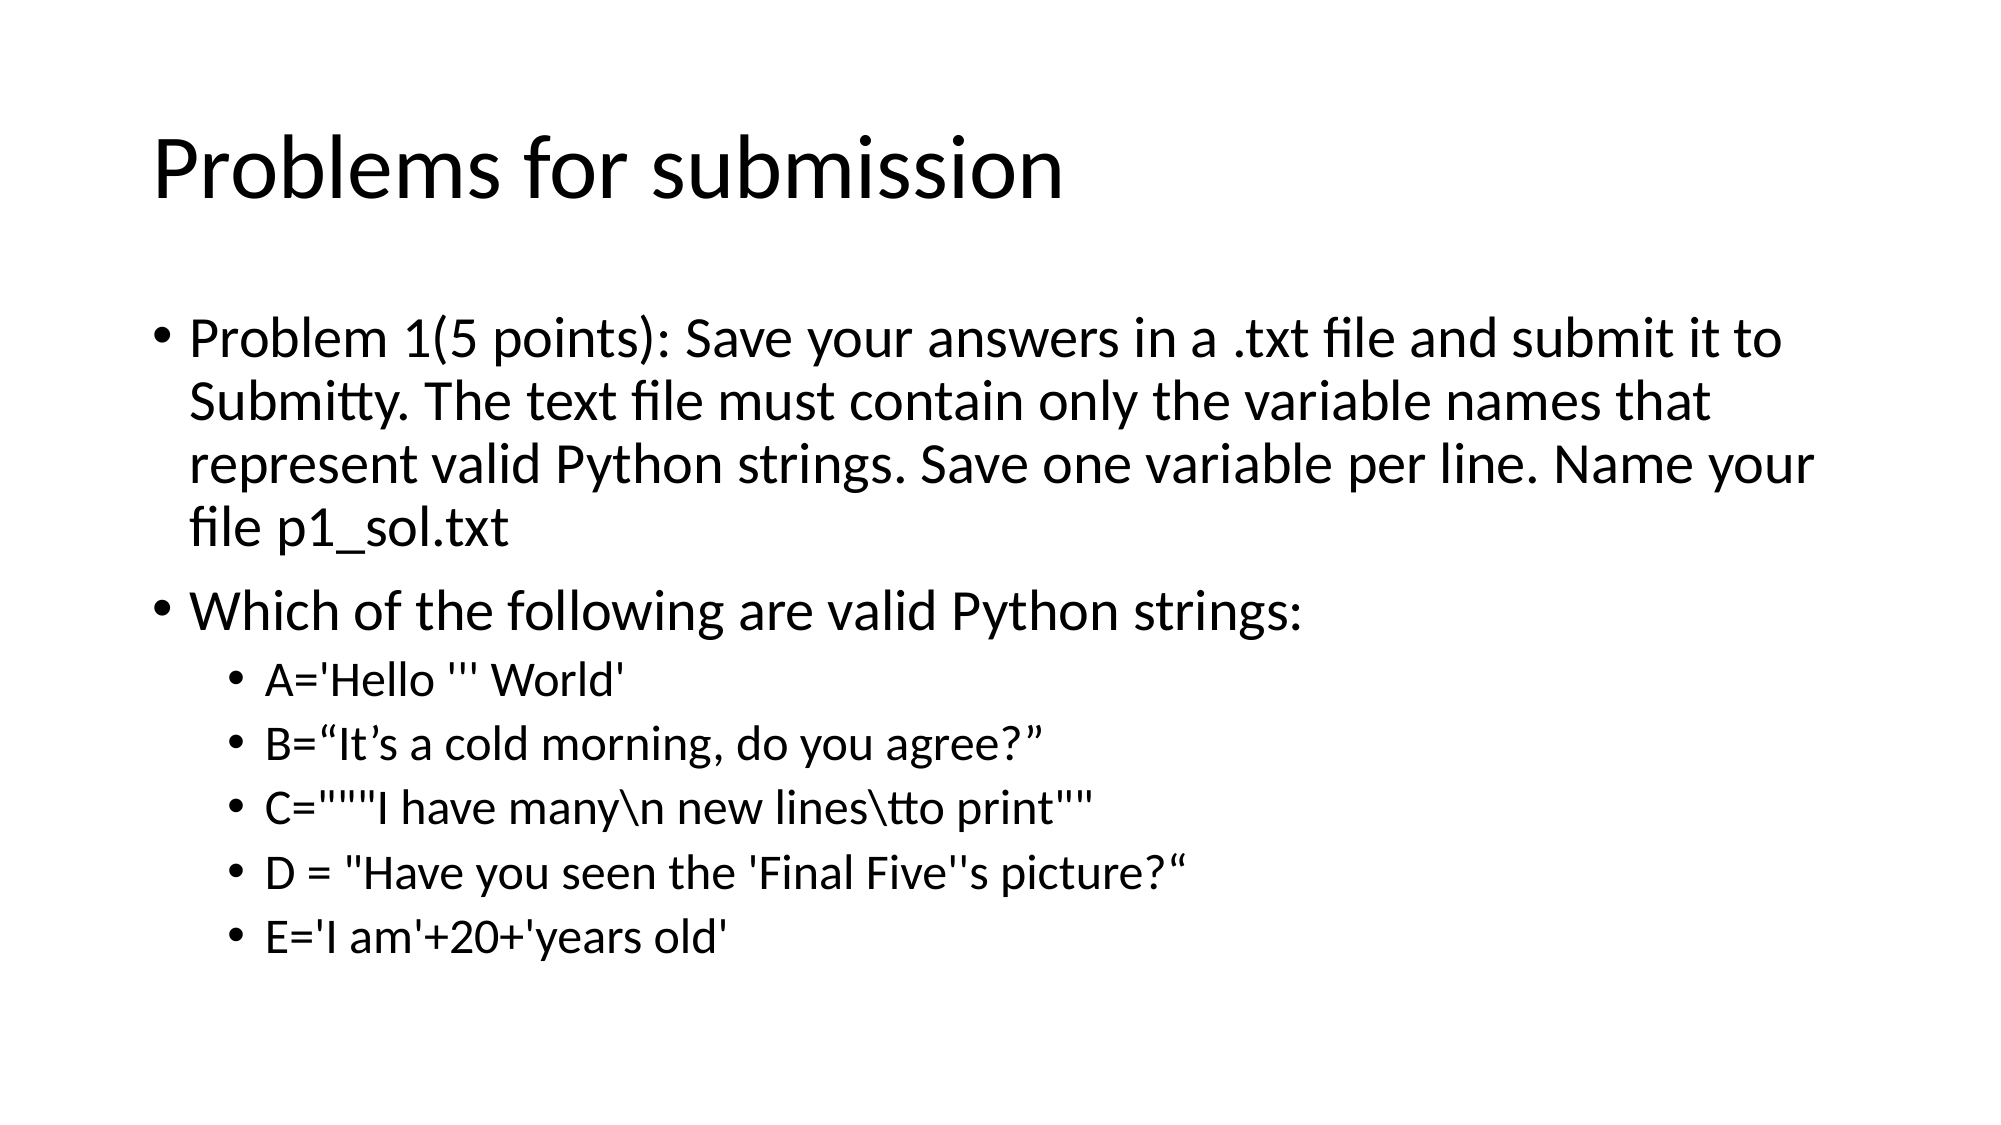

# Problems for submission
Problem 1(5 points): Save your answers in a .txt file and submit it to Submitty. The text file must contain only the variable names that represent valid Python strings. Save one variable per line. Name your file p1_sol.txt
Which of the following are valid Python strings:
A='Hello ''' World'
B=“It’s a cold morning, do you agree?”
C="""I have many\n new lines\tto print""
D = "Have you seen the 'Final Five''s picture?“
E='I am'+20+'years old'